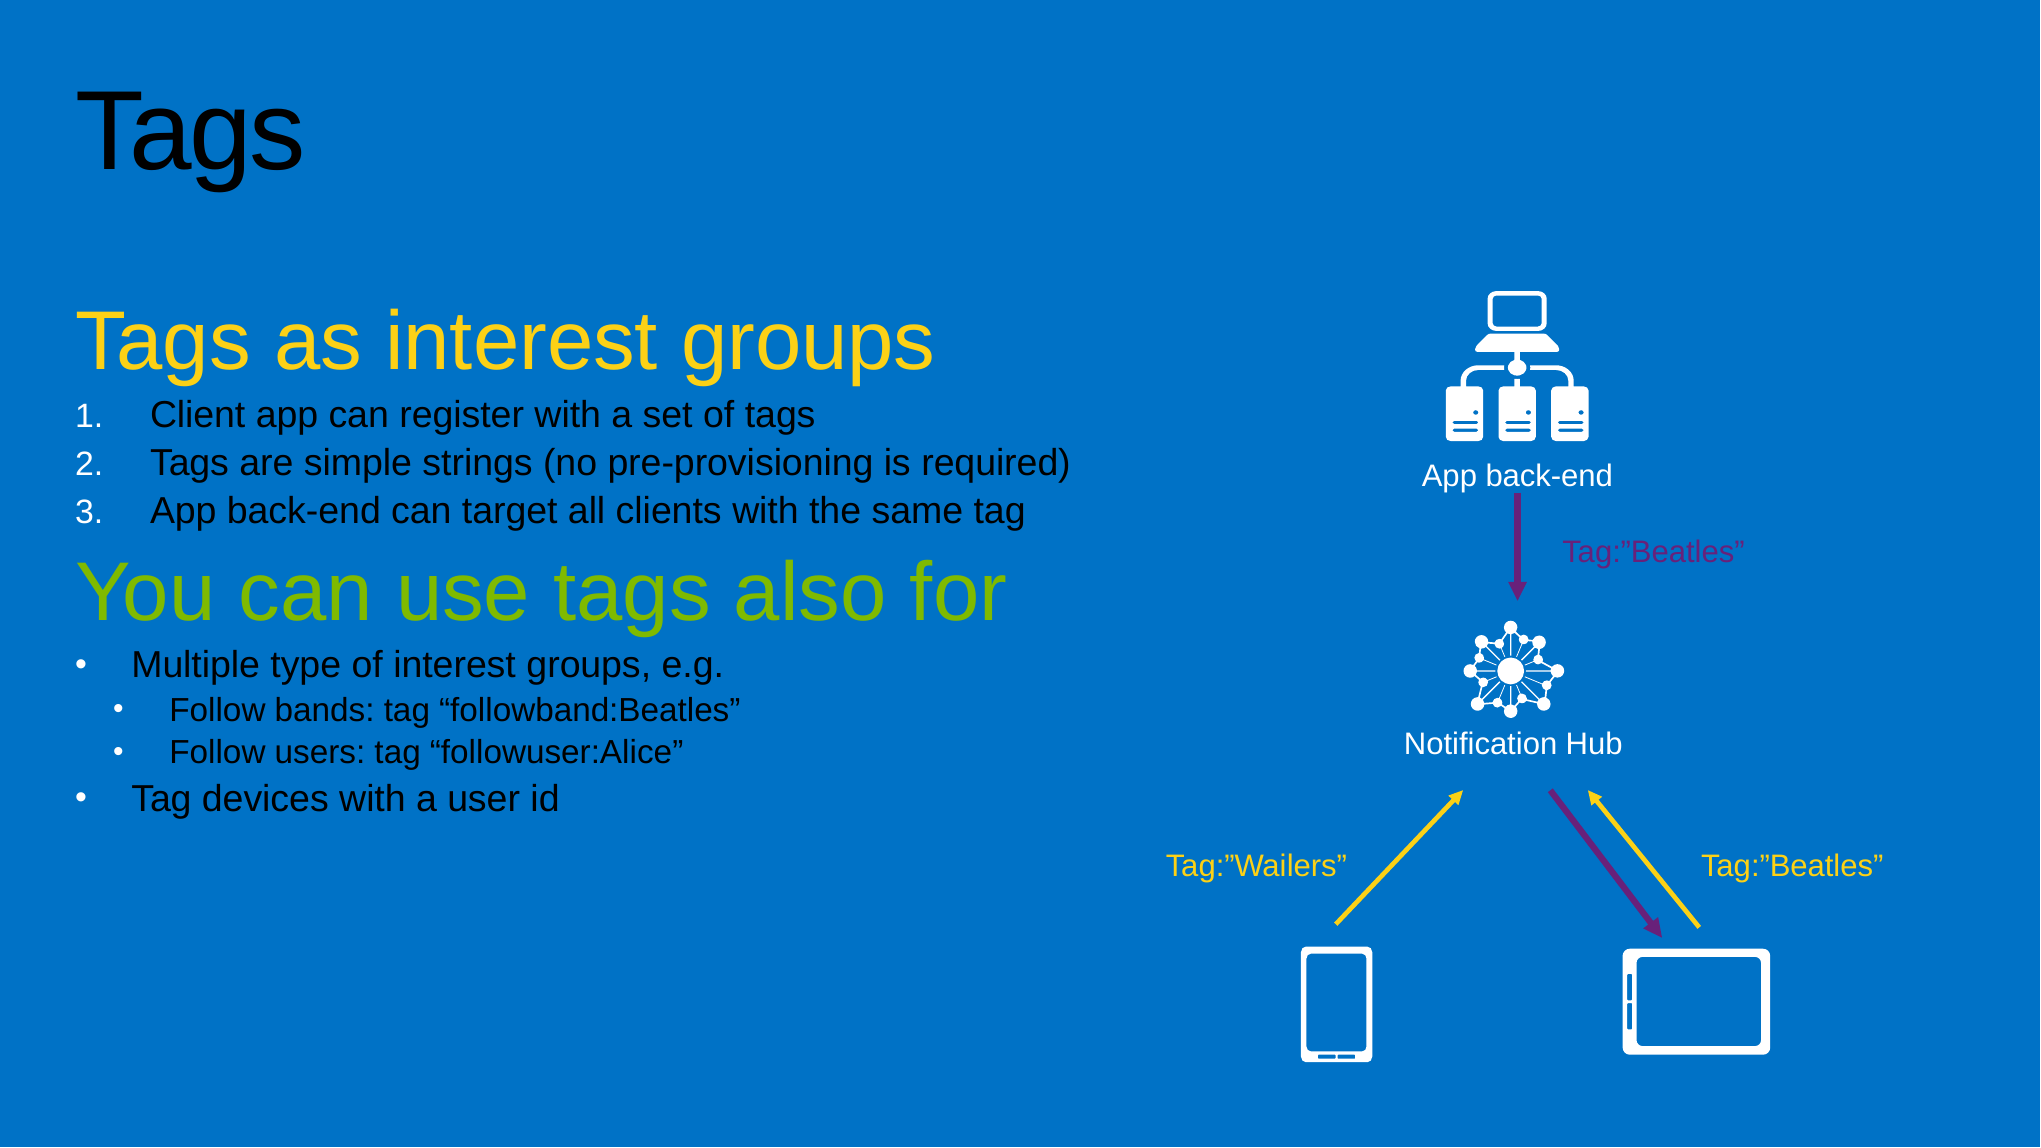

# Tags
Tags as interest groups
Client app can register with a set of tags
Tags are simple strings (no pre-provisioning is required)
App back-end can target all clients with the same tag
You can use tags also for
Multiple type of interest groups, e.g.
Follow bands: tag “followband:Beatles”
Follow users: tag “followuser:Alice”
Tag devices with a user id

App back-end
Tag:”Beatles”

Notification Hub

Tag:”Wailers”
Tag:”Beatles”